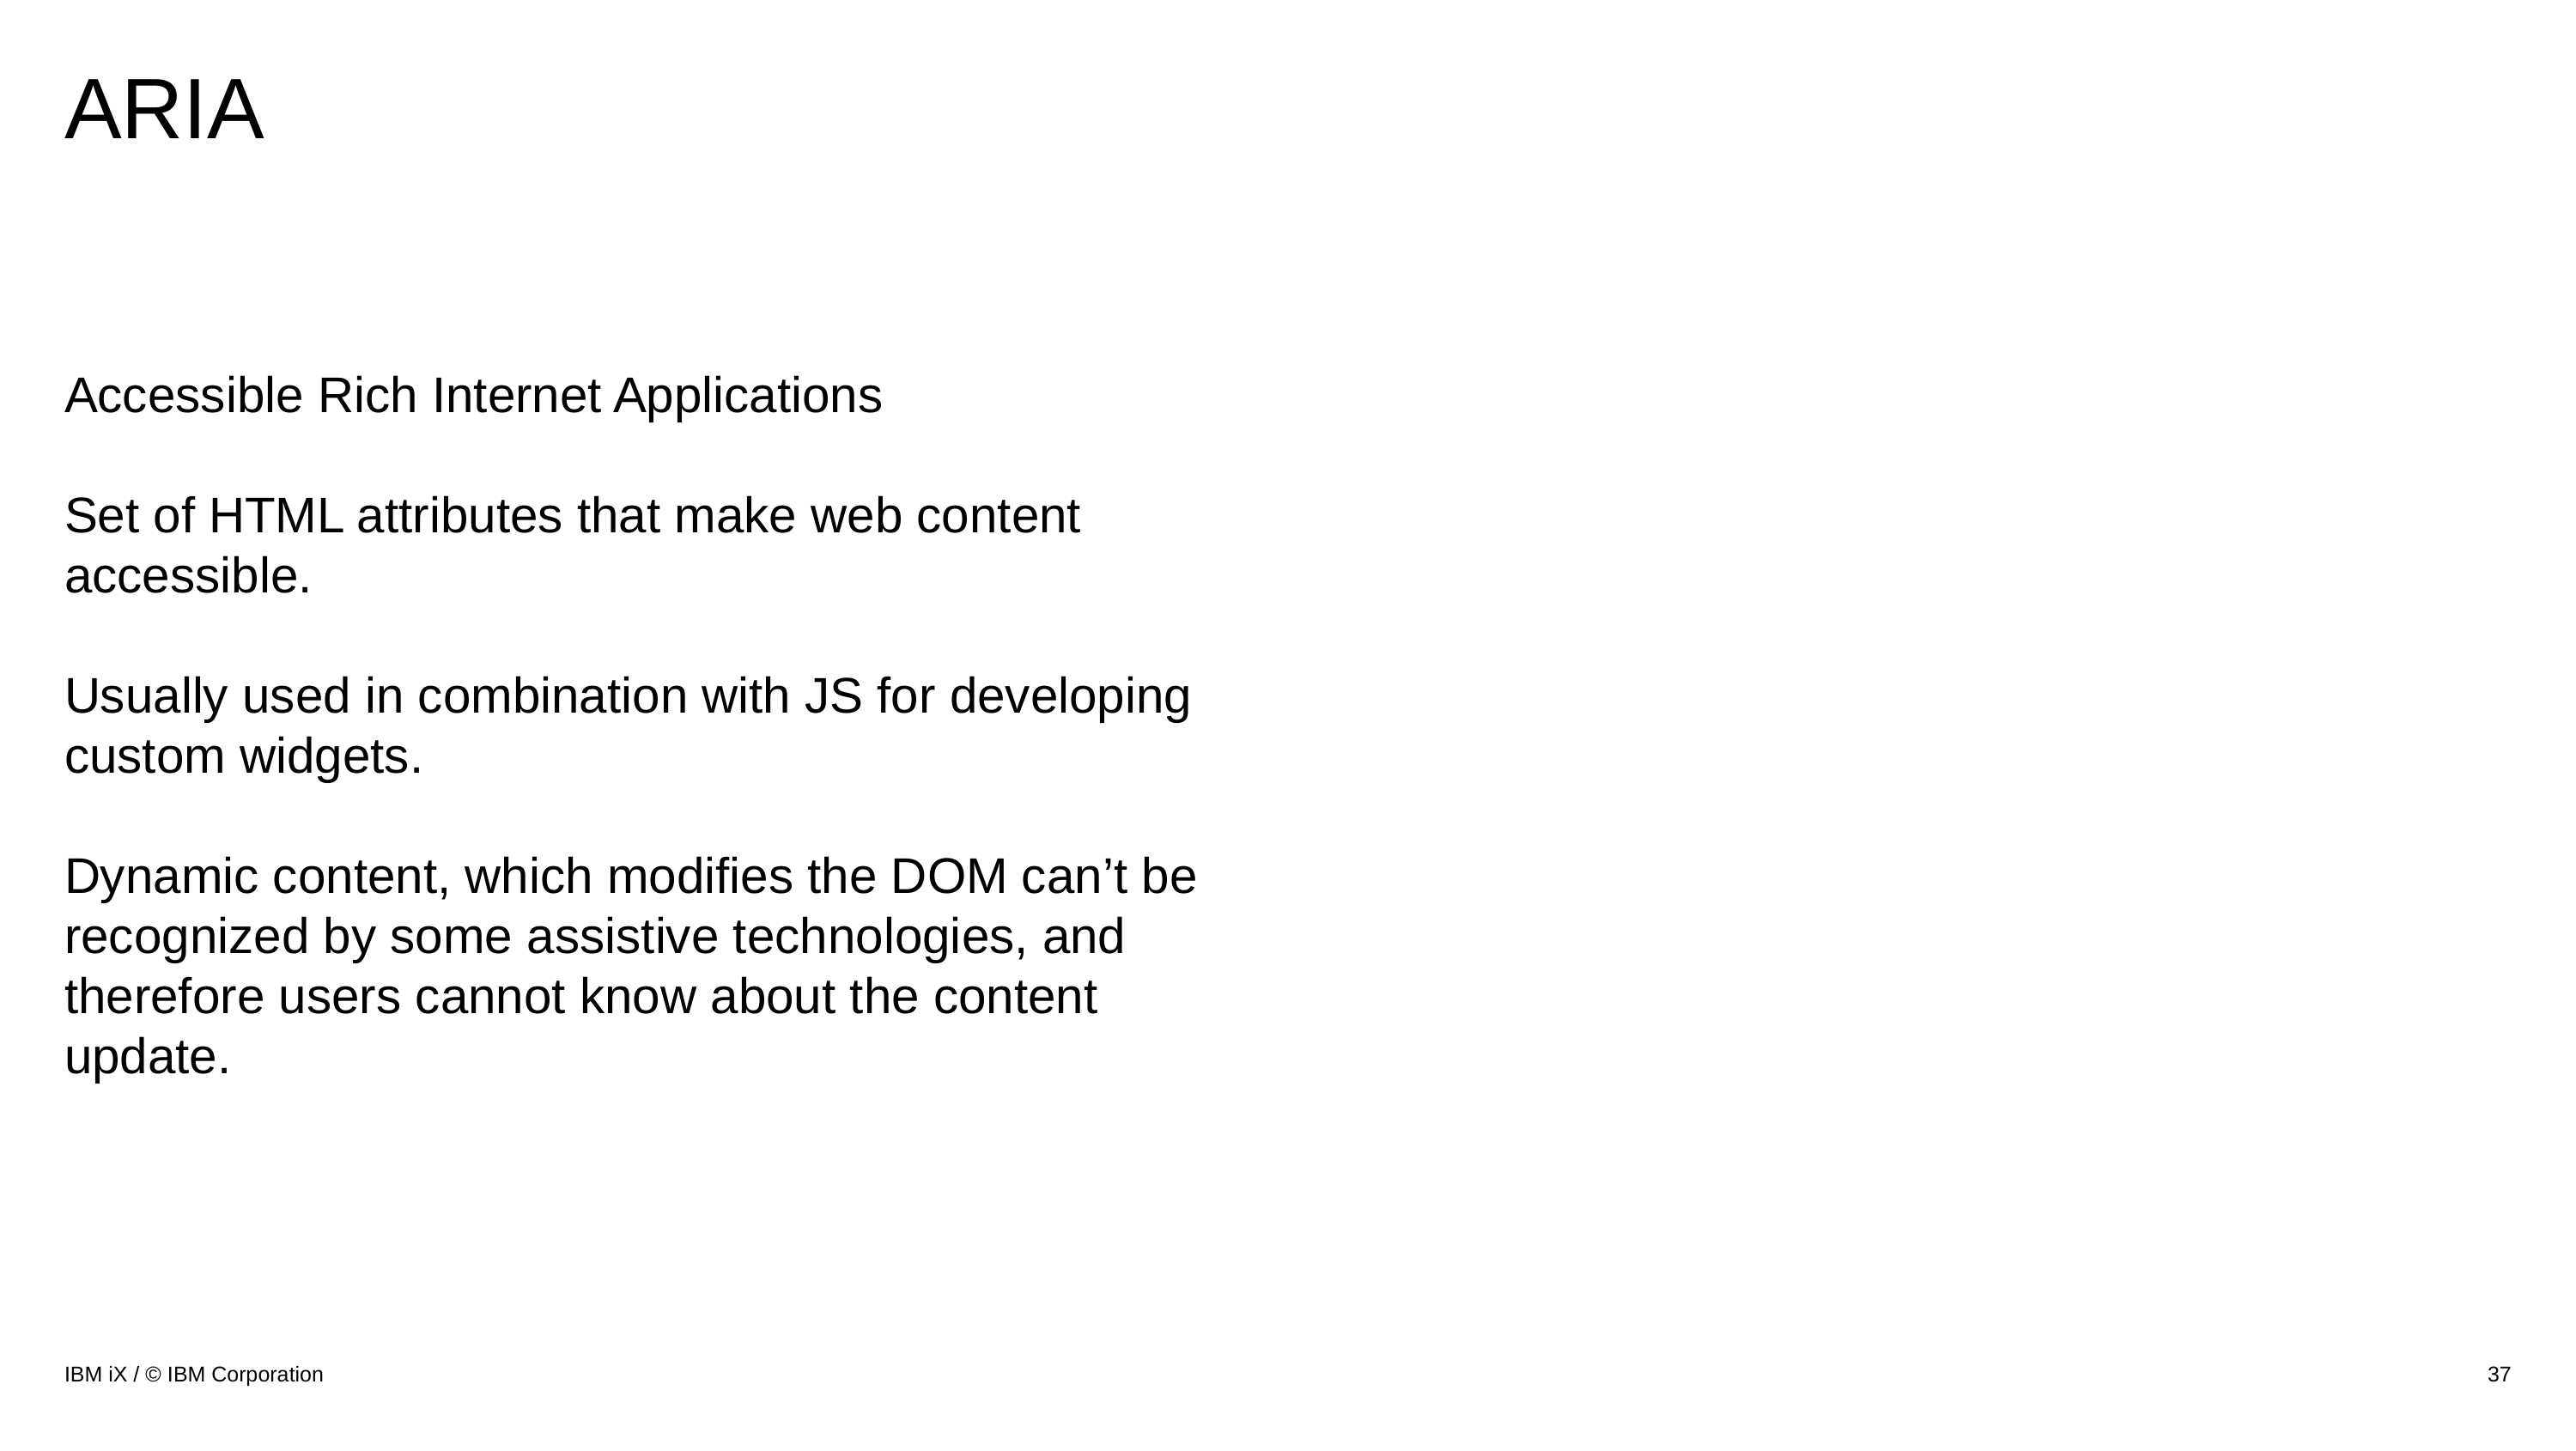

# ARIA
Accessible Rich Internet Applications

Set of HTML attributes that make web content accessible.

Usually used in combination with JS for developing custom widgets.

Dynamic content, which modifies the DOM can’t be recognized by some assistive technologies, and therefore users cannot know about the content update.

IBM iX / © IBM Corporation
37